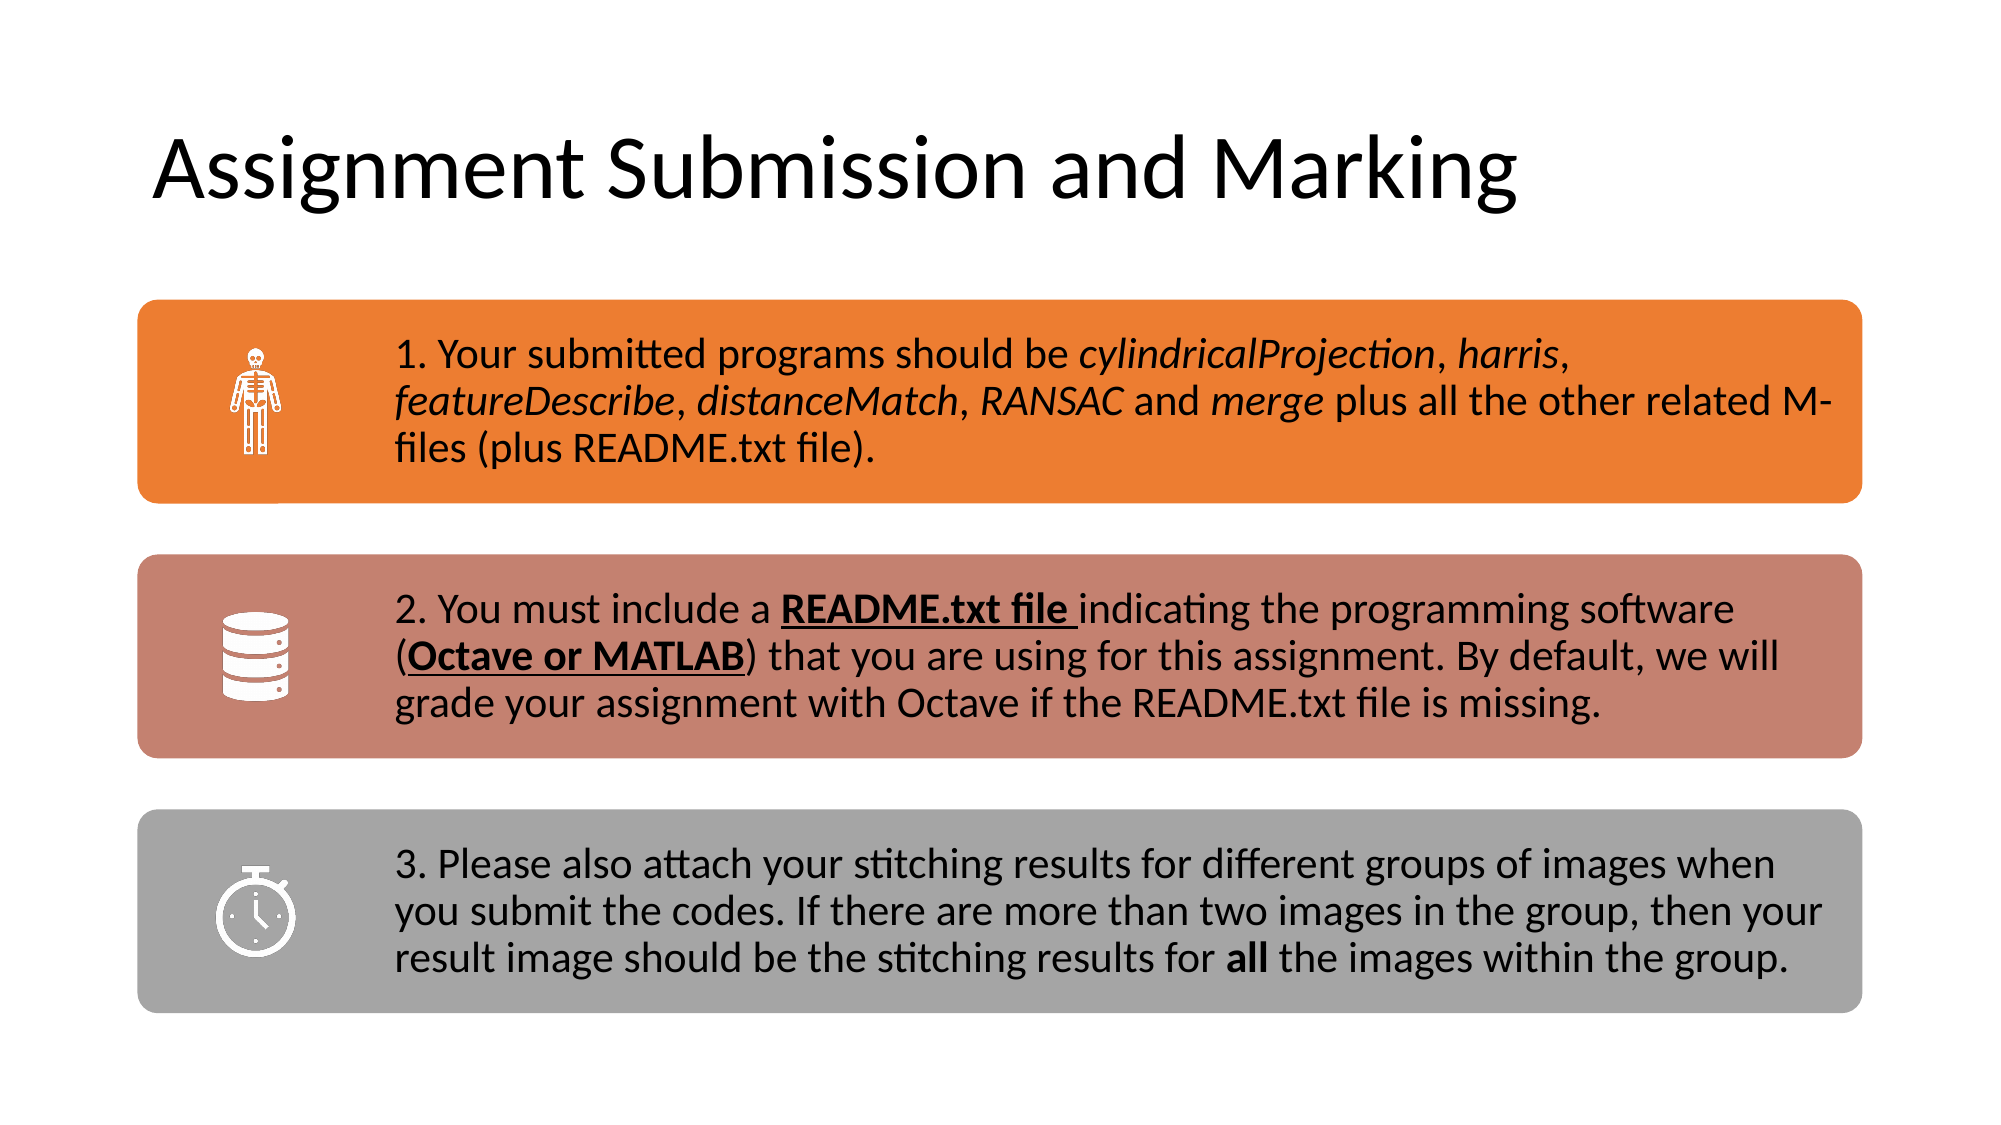

# Assignment Submission and Marking
1. Your submitted programs should be cylindricalProjection, harris, featureDescribe, distanceMatch, RANSAC and merge plus all the other related M-files (plus README.txt file).
2. You must include a README.txt file indicating the programming software (Octave or MATLAB) that you are using for this assignment. By default, we will grade your assignment with Octave if the README.txt file is missing.
3. Please also attach your stitching results for different groups of images when you submit the codes. If there are more than two images in the group, then your result image should be the stitching results for all the images within the group.